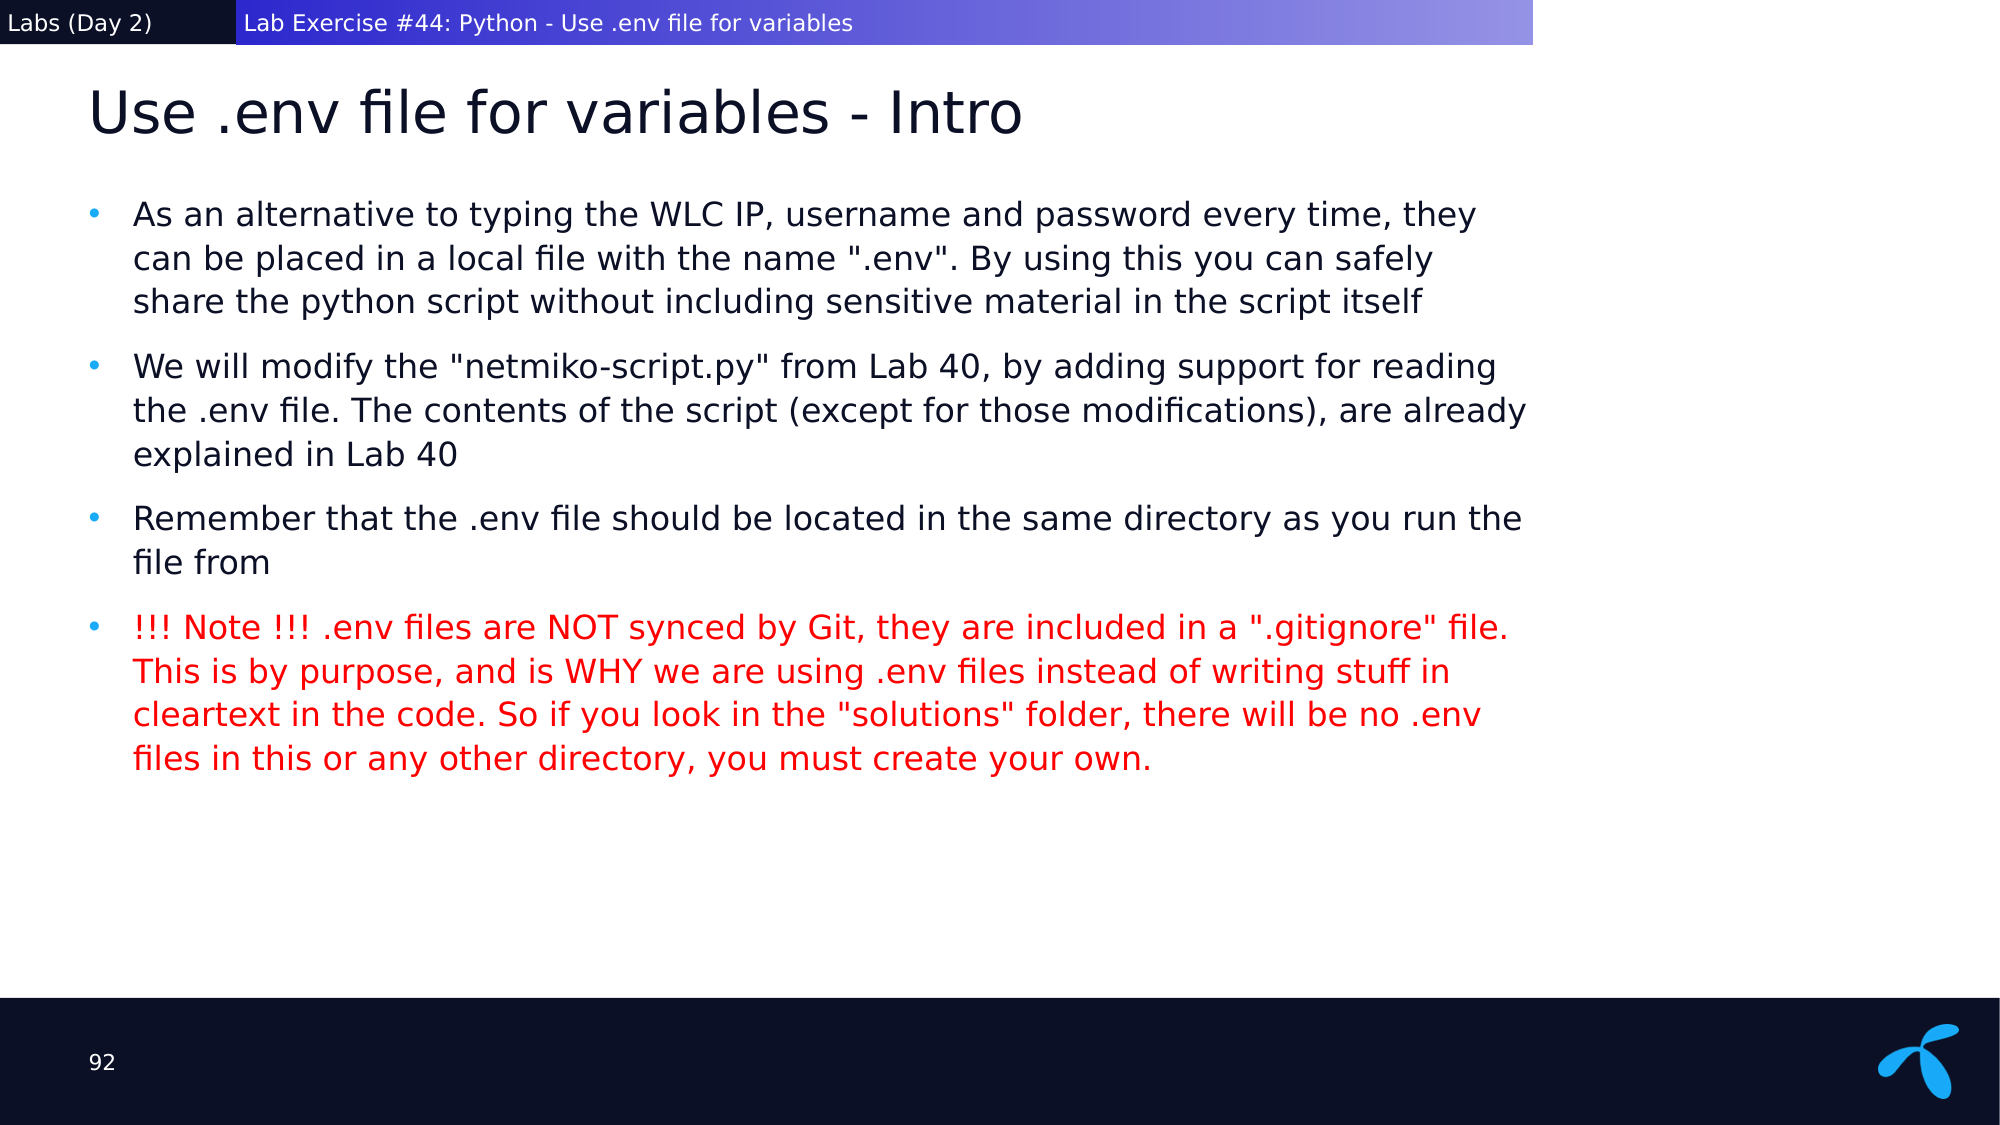

Labs (Day 2)
 Lab Exercise #44: Python - Use .env file for variables
# Use .env file for variables - Intro
As an alternative to typing the WLC IP, username and password every time, they can be placed in a local file with the name ".env". By using this you can safely share the python script without including sensitive material in the script itself
We will modify the "netmiko-script.py" from Lab 40, by adding support for reading the .env file. The contents of the script (except for those modifications), are already explained in Lab 40
Remember that the .env file should be located in the same directory as you run the file from
!!! Note !!! .env files are NOT synced by Git, they are included in a ".gitignore" file. This is by purpose, and is WHY we are using .env files instead of writing stuff in cleartext in the code. So if you look in the "solutions" folder, there will be no .env files in this or any other directory, you must create your own.
92